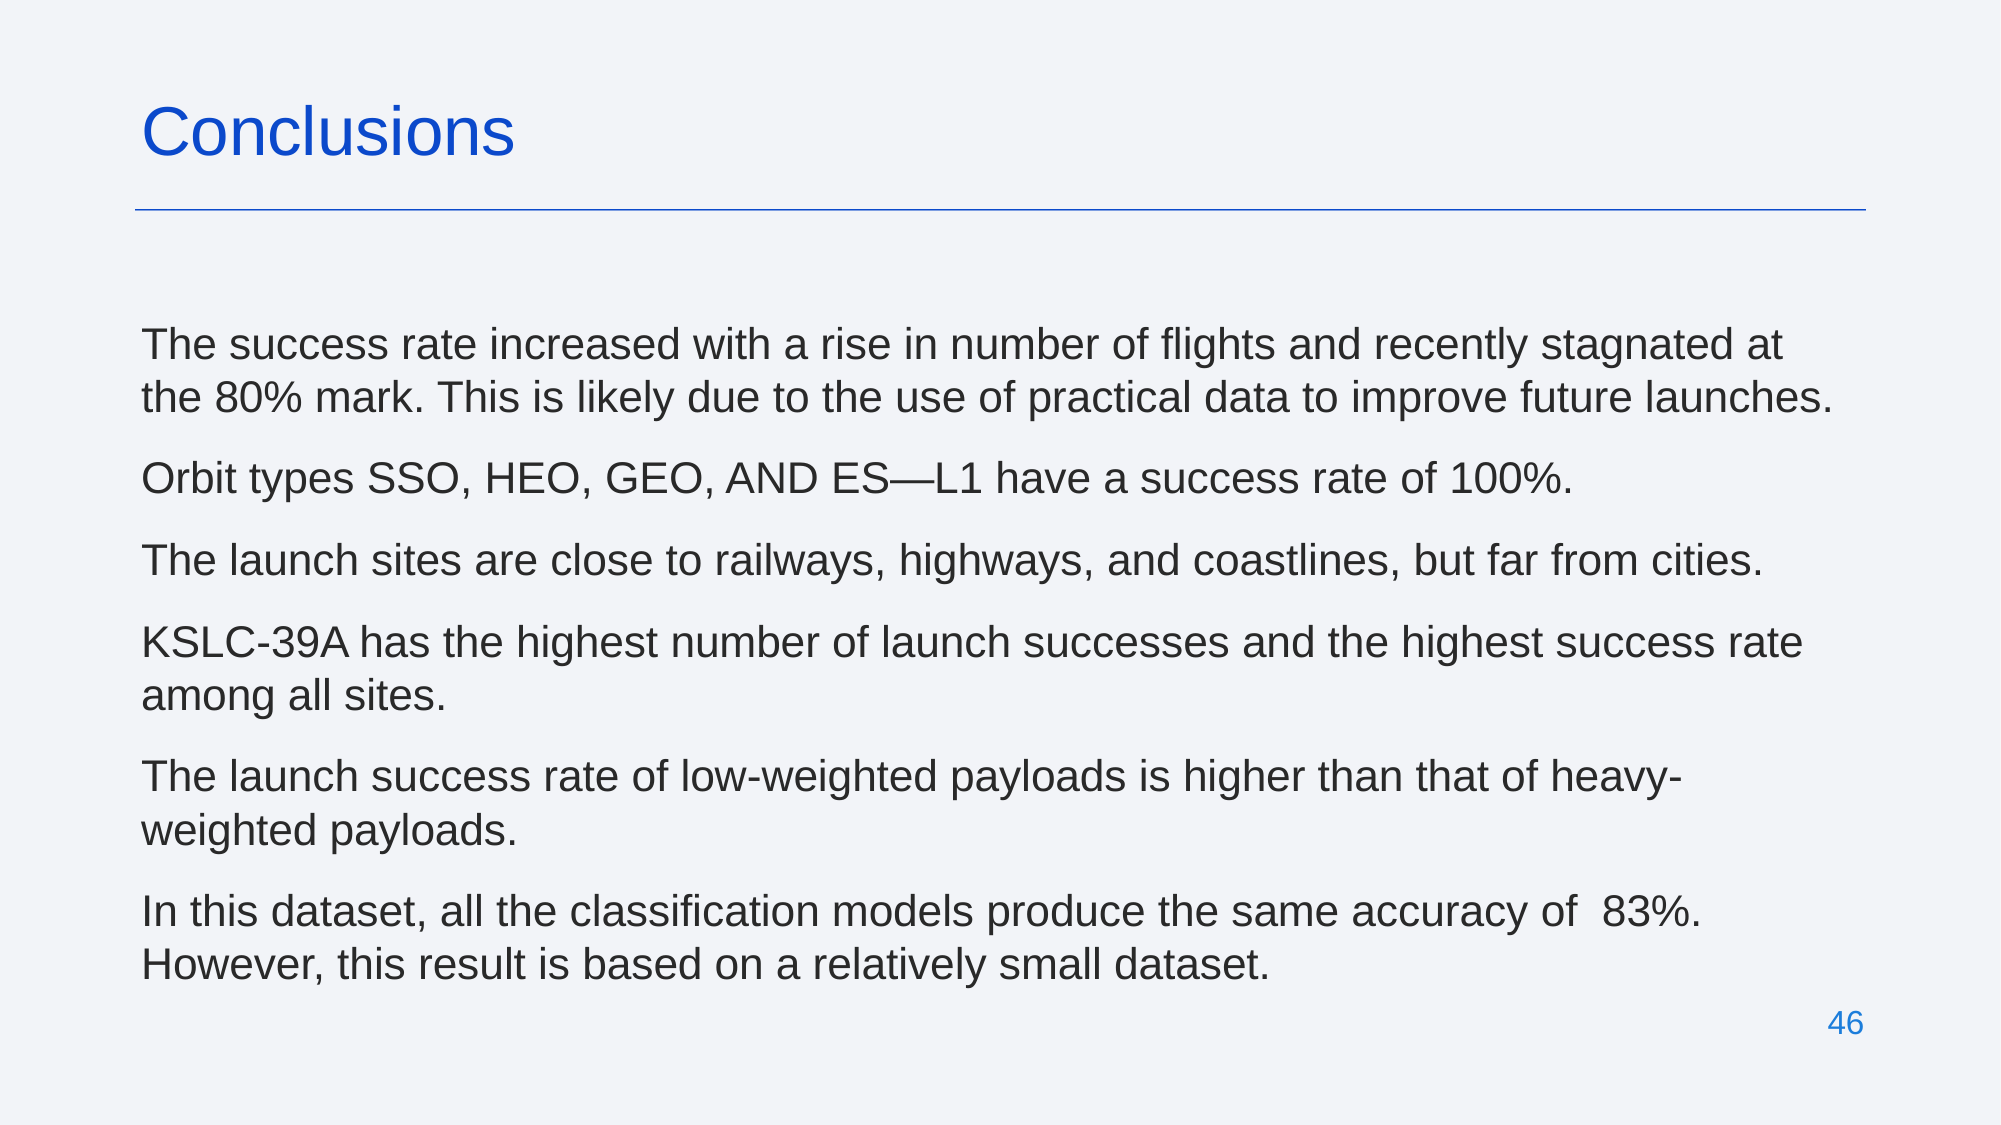

Conclusions
The success rate increased with a rise in number of flights and recently stagnated at the 80% mark. This is likely due to the use of practical data to improve future launches.
Orbit types SSO, HEO, GEO, AND ES—L1 have a success rate of 100%.
The launch sites are close to railways, highways, and coastlines, but far from cities.
KSLC-39A has the highest number of launch successes and the highest success rate among all sites.
The launch success rate of low-weighted payloads is higher than that of heavy-weighted payloads.
In this dataset, all the classification models produce the same accuracy of  83%. However, this result is based on a relatively small dataset.
46